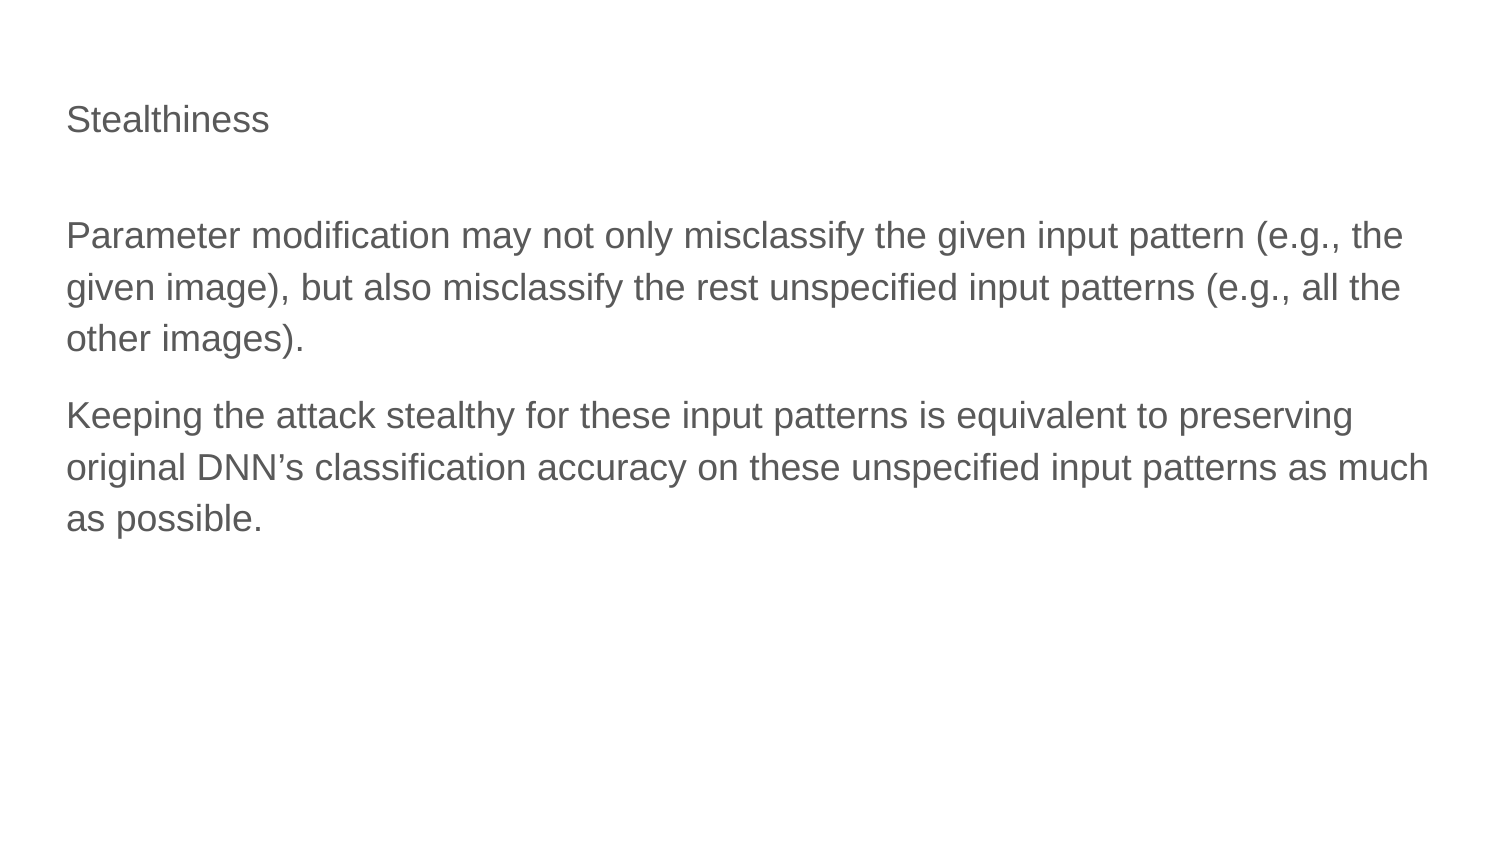

# Stealthiness
Parameter modification may not only misclassify the given input pattern (e.g., the given image), but also misclassify the rest unspecified input patterns (e.g., all the other images).
Keeping the attack stealthy for these input patterns is equivalent to preserving original DNN’s classification accuracy on these unspecified input patterns as much as possible.